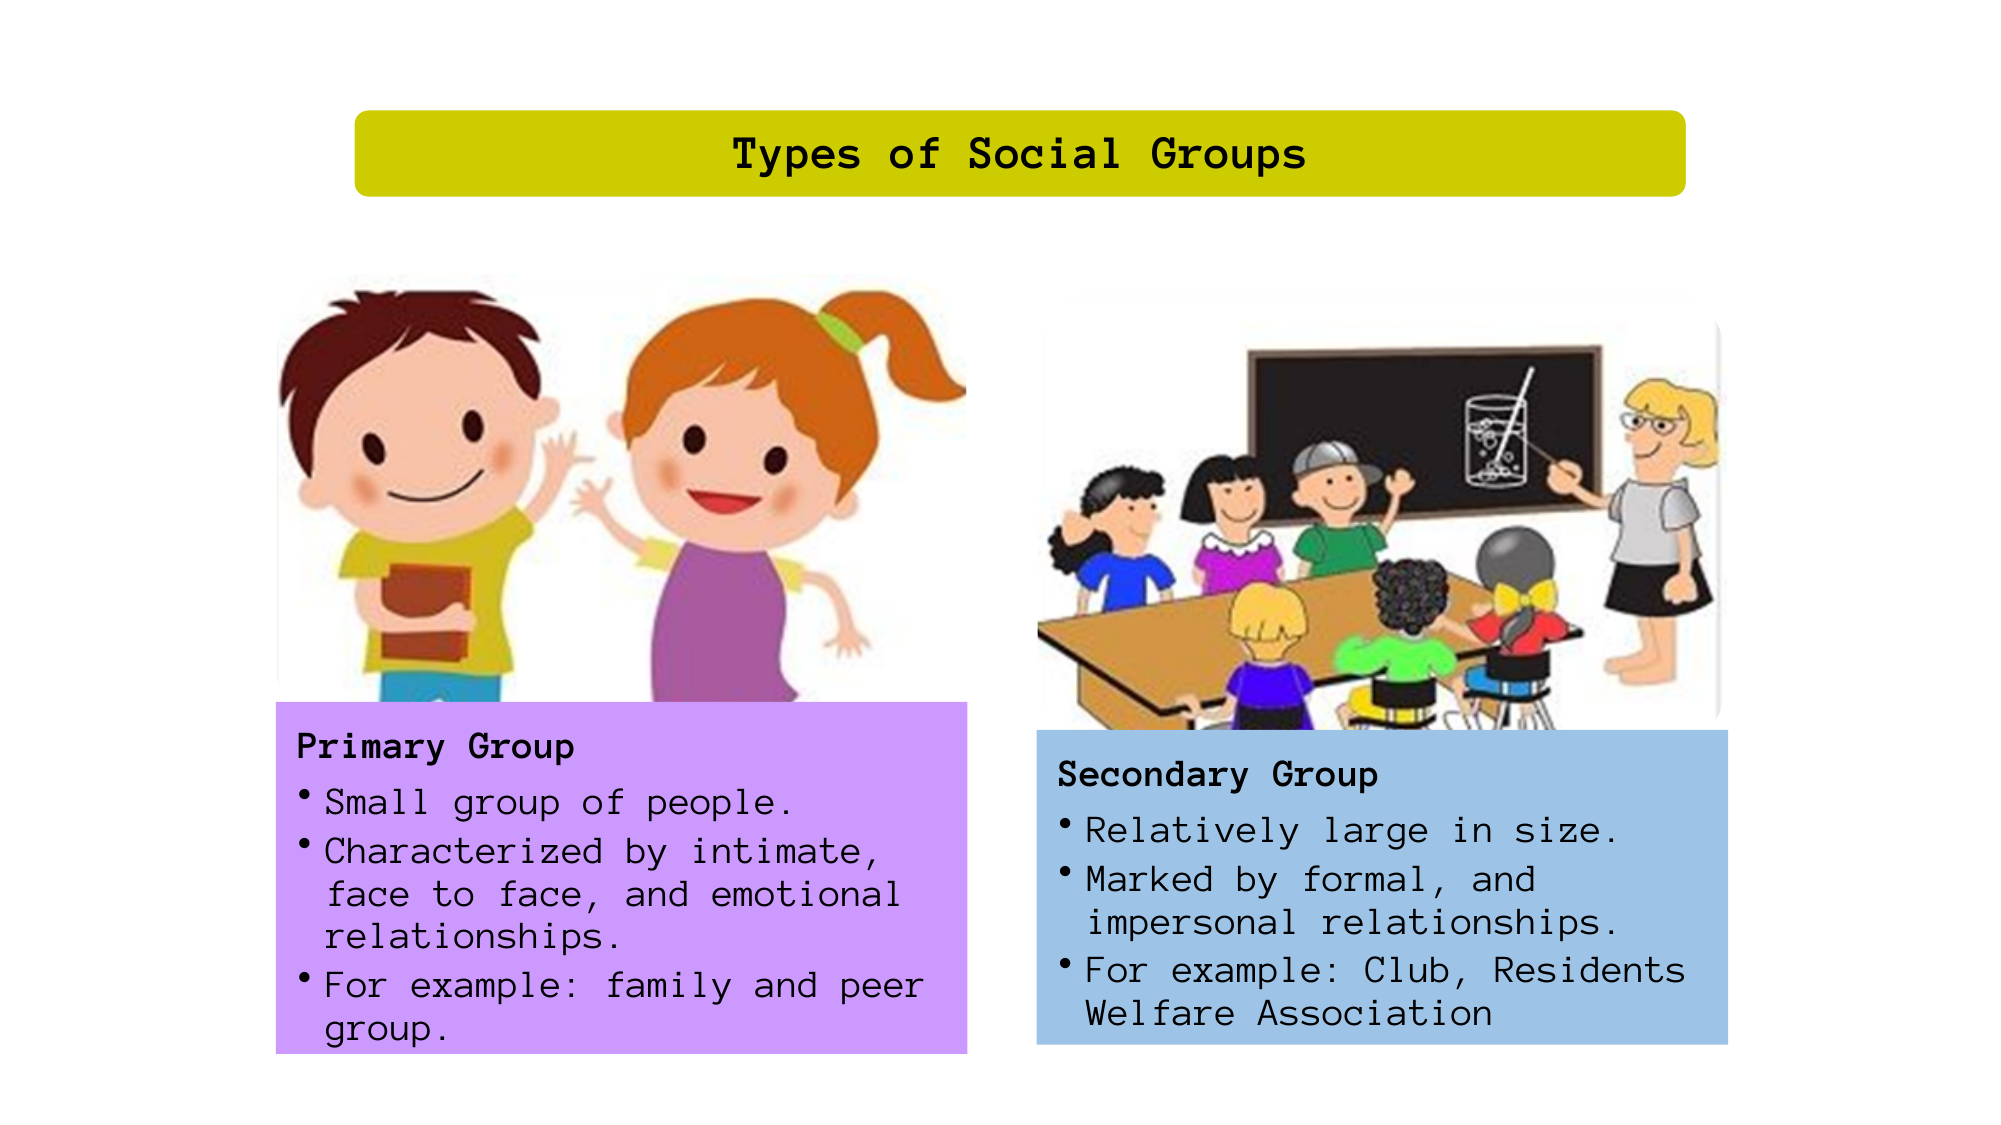

Types of Social Groups
Primary Group
Small group of people.
Characterized by intimate, face to face, and emotional relationships.
For example: family and peer group.
Secondary Group
Relatively large in size.
Marked by formal, and impersonal relationships.
For example: Club, Residents Welfare Association